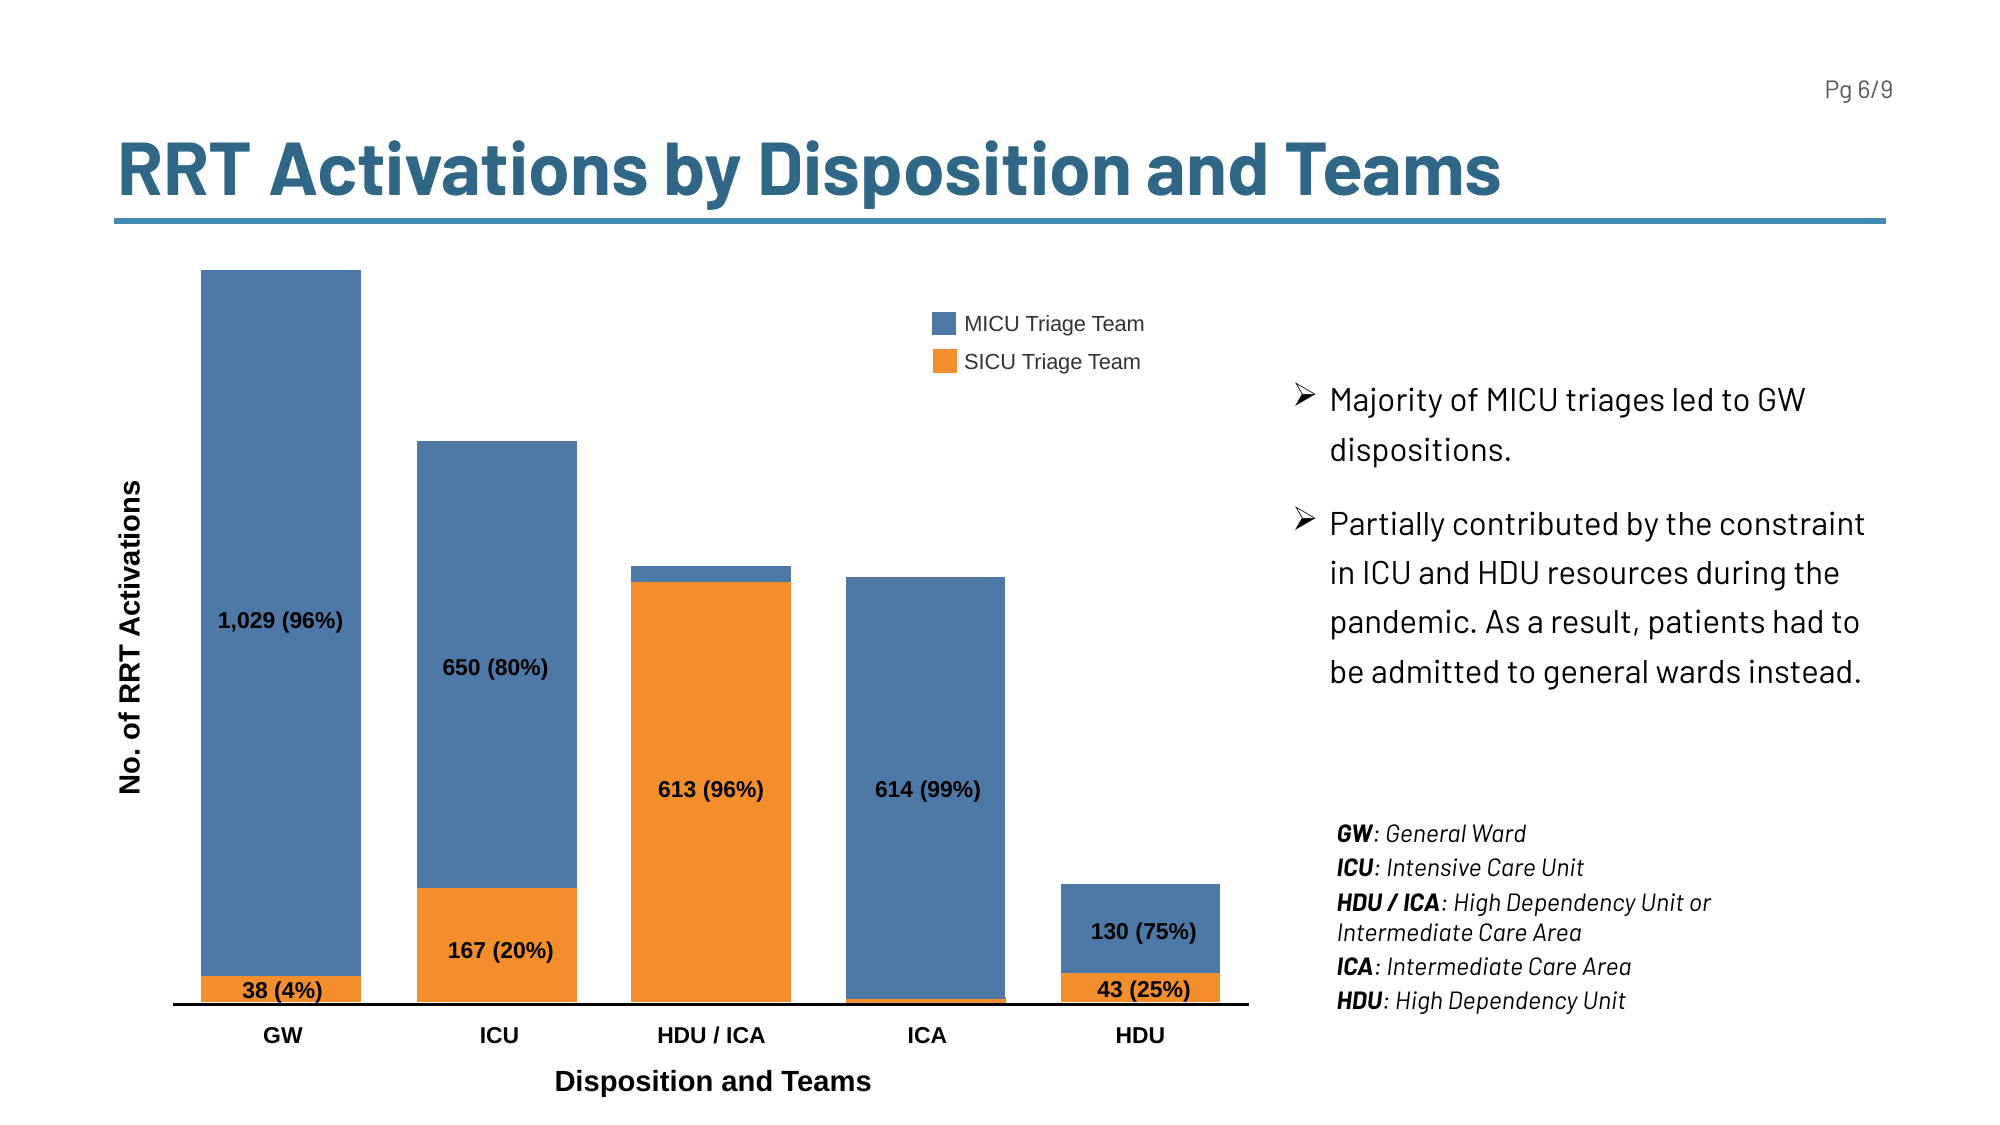

RRT Activations by Disposition and Teams

MICU Triage Team

SICU Triage Team

1,029 (96%)
No. of RRT Activations
650 (80%)
613 (96%)
614 (99%)

130 (75%)
167 (20%)
43 (25%)
38 (4%)

GW
ICU
HDU / ICA
ICA
HDU
Disposition and Teams
Majority of MICU triages led to GW dispositions.
Partially contributed by the constraint in ICU and HDU resources during the pandemic. As a result, patients had to be admitted to general wards instead.
GW: General Ward
ICU: Intensive Care Unit
HDU / ICA: High Dependency Unit or Intermediate Care Area
ICA: Intermediate Care Area
HDU: High Dependency Unit